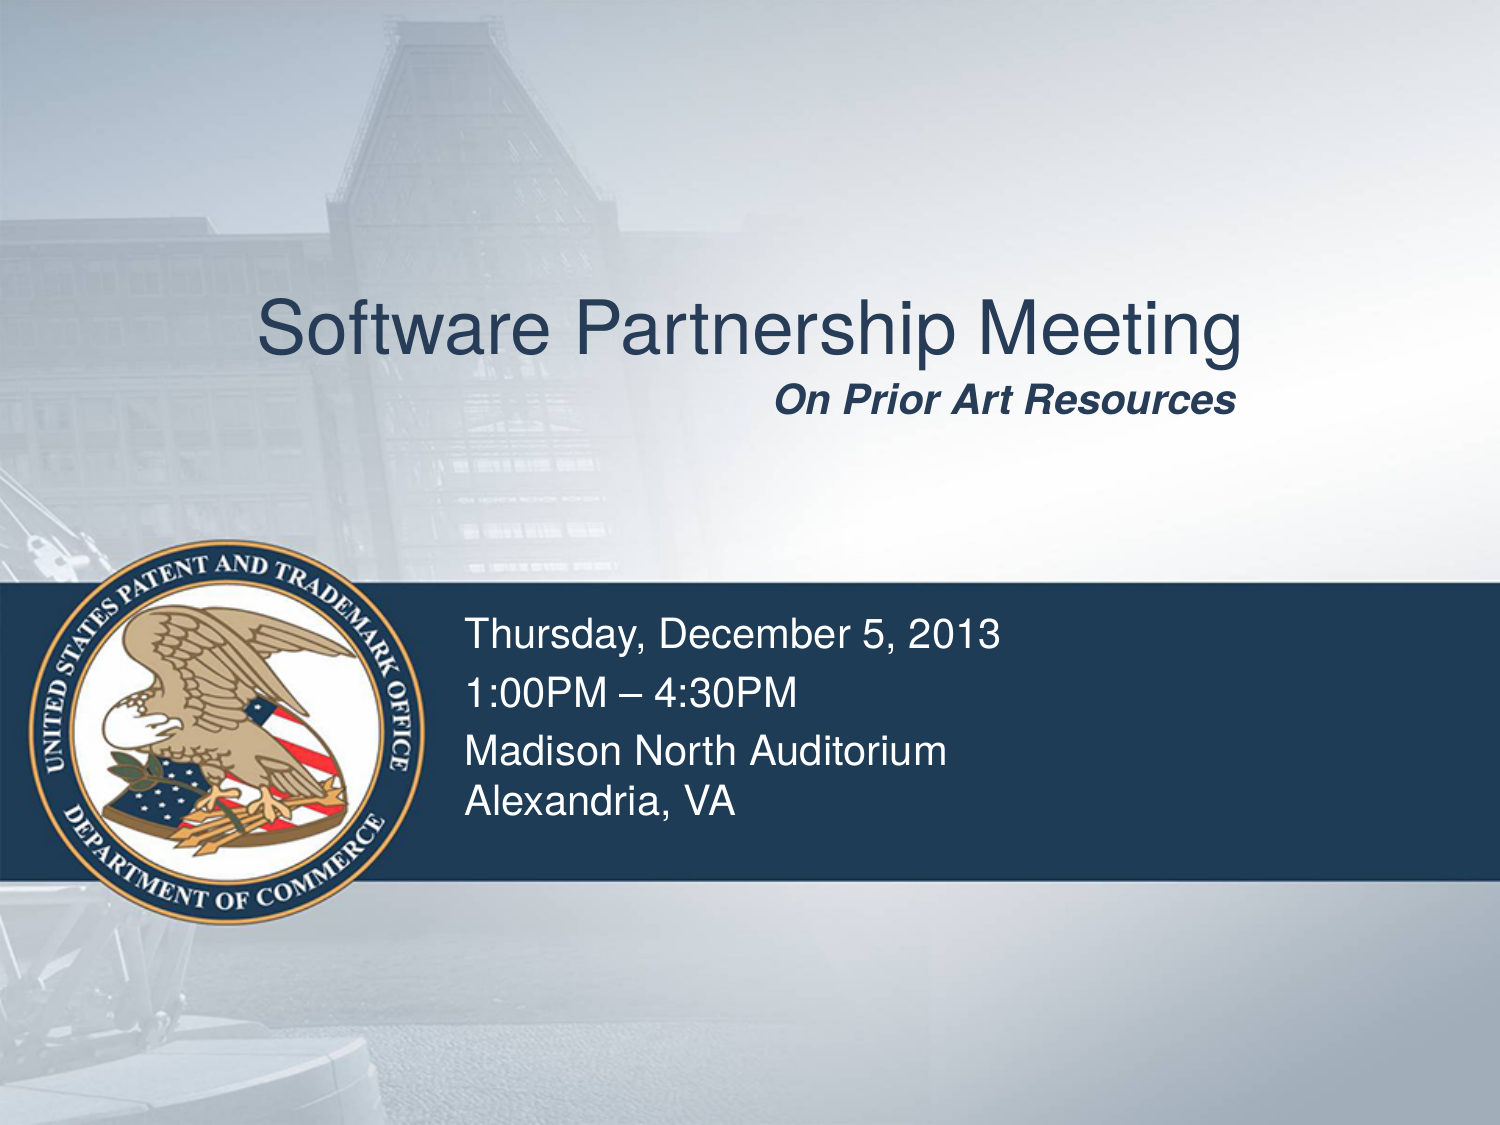

# Software Partnership Meeting
 On Prior Art Resources
Thursday, December 5, 2013
1:00PM – 4:30PM
Madison North Auditorium Alexandria, VA